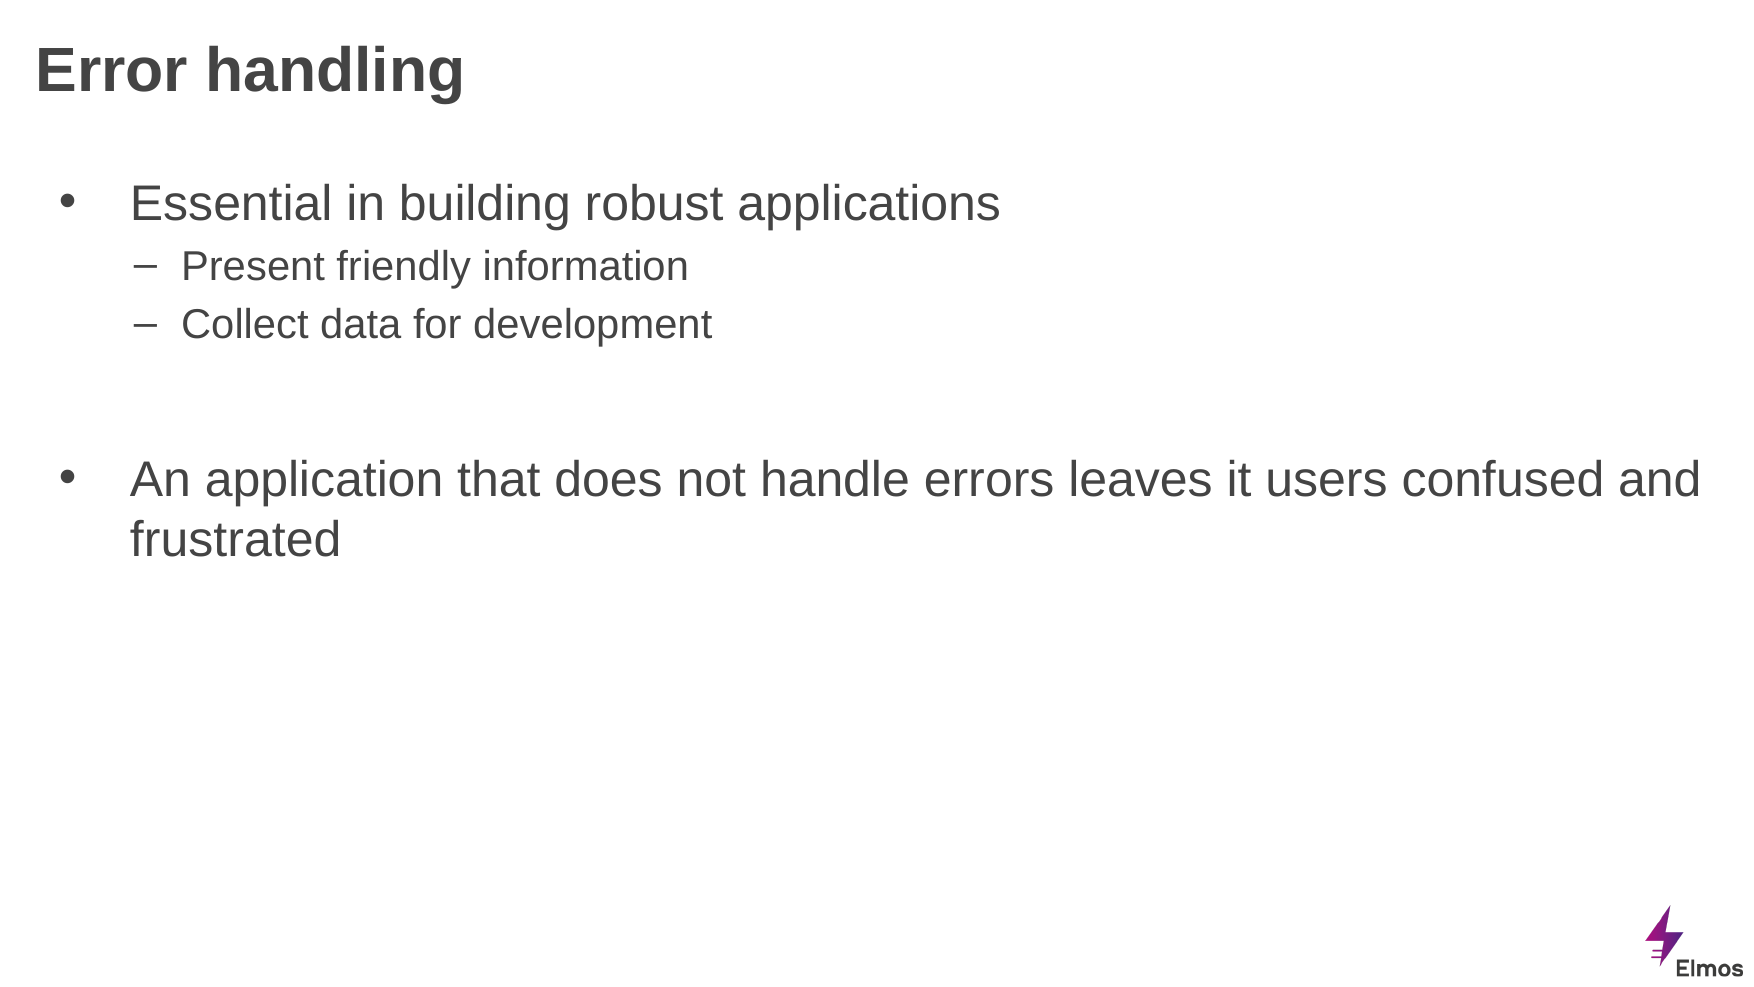

# Error handling
Essential in building robust applications
Present friendly information
Collect data for development

An application that does not handle errors leaves it users confused and frustrated